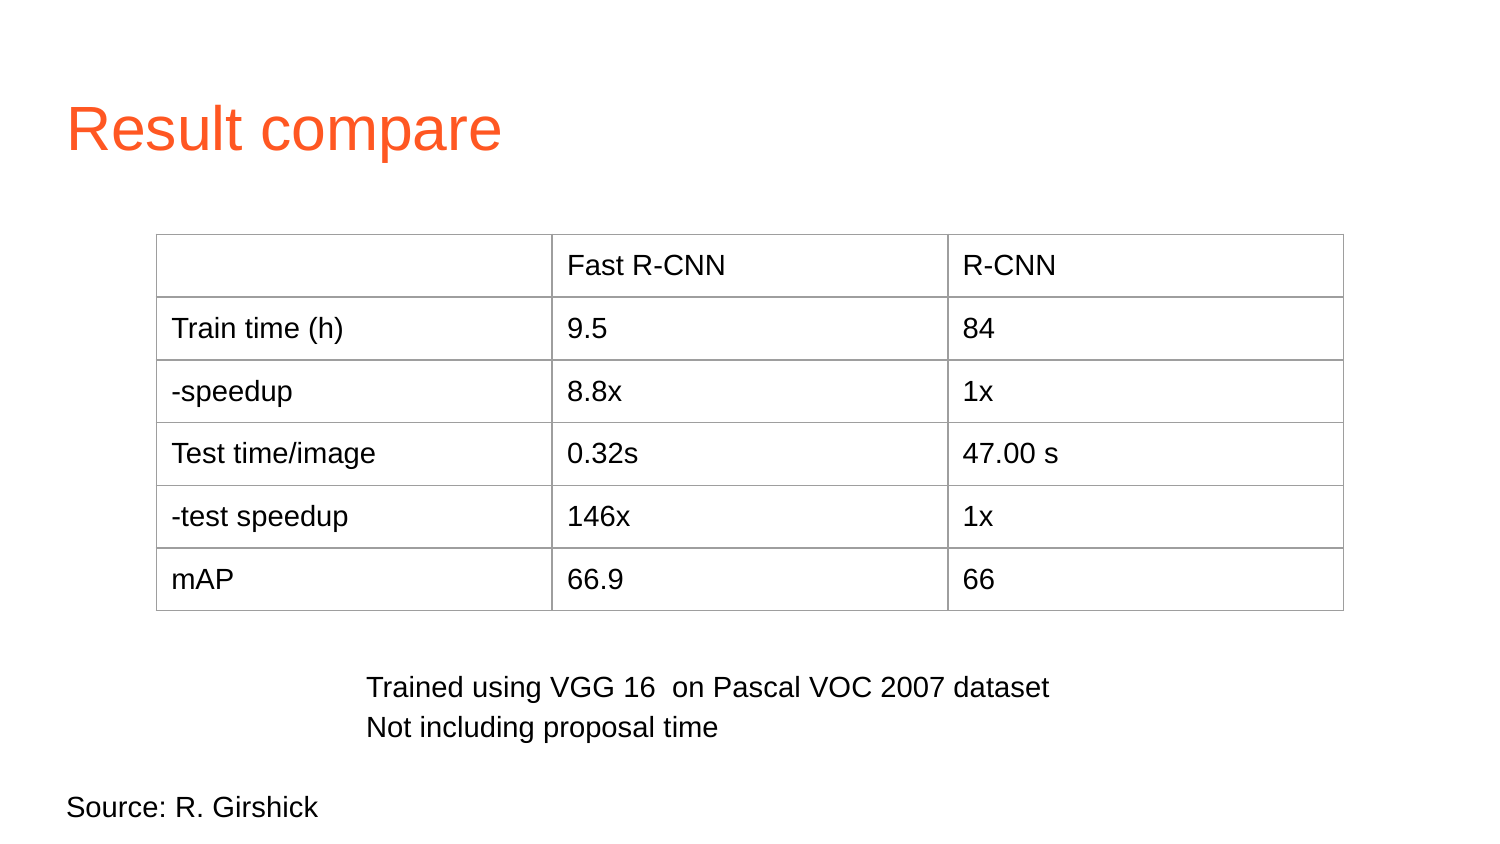

# Result compare

		Trained using VGG 16  on Pascal VOC 2007 dataset
		Not including proposal time

Source: R. Girshick

|  | Fast R-CNN | R-CNN |
| --- | --- | --- |
| Train time (h) | 9.5 | 84 |
| -speedup | 8.8x | 1x |
| Test time/image | 0.32s | 47.00 s |
| -test speedup | 146x | 1x |
| mAP | 66.9 | 66 |